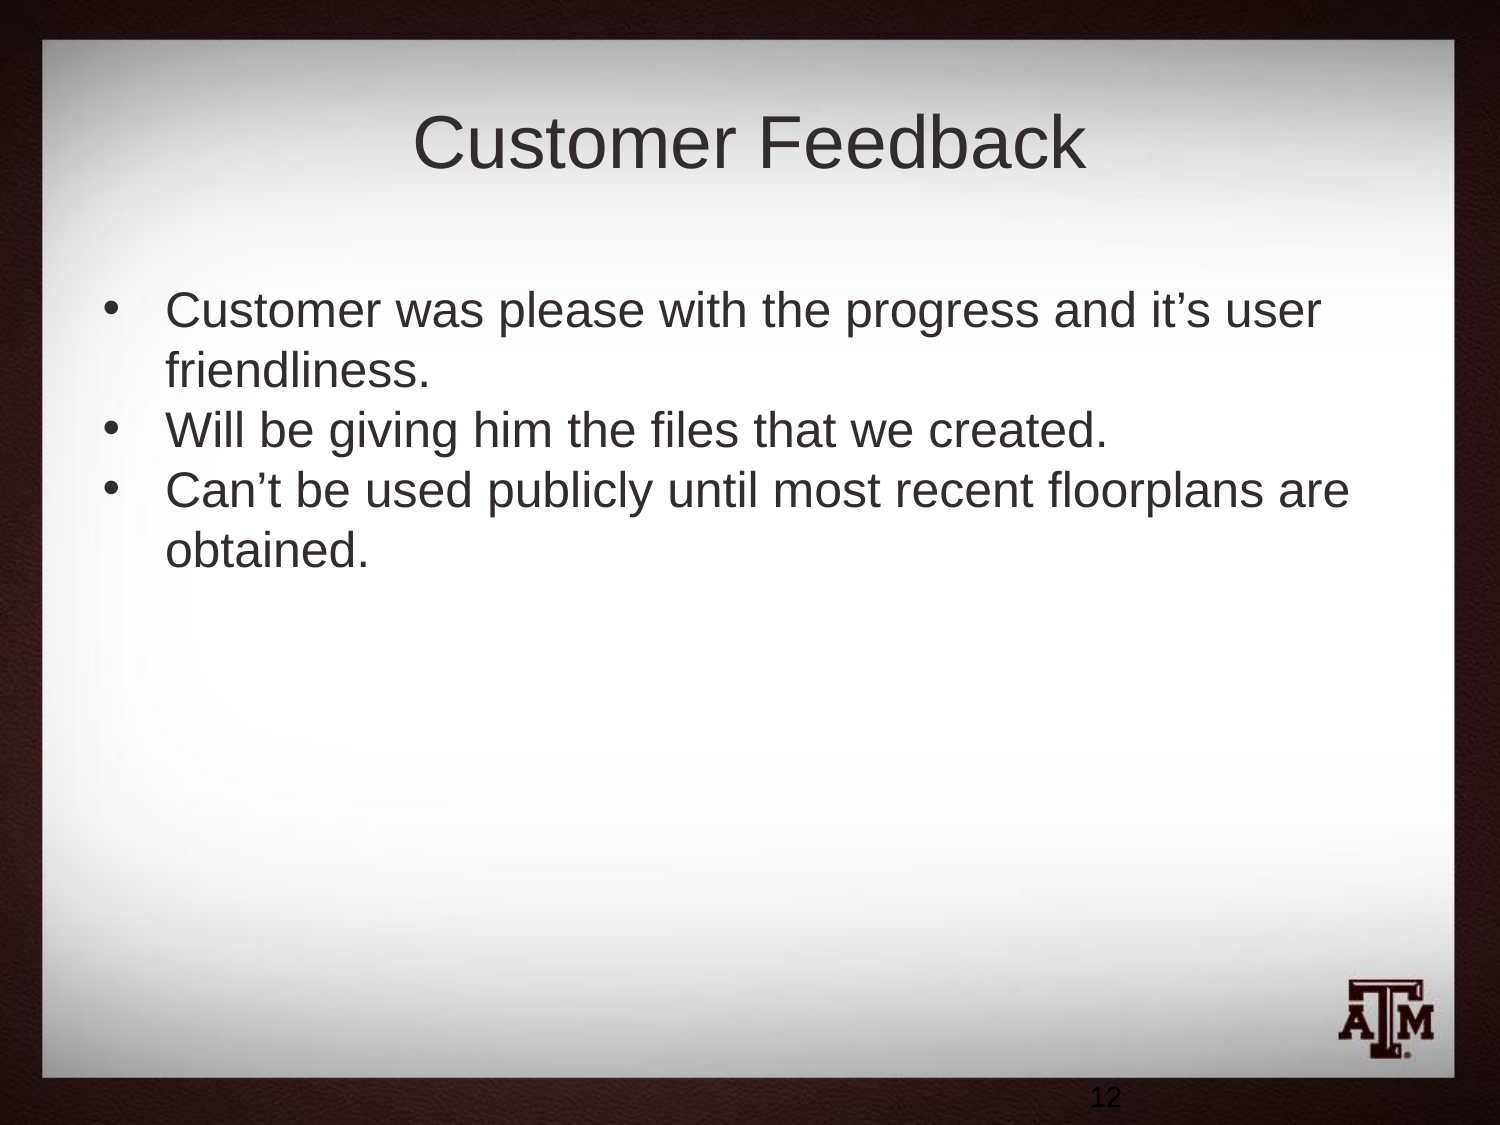

# Customer Feedback
Customer was please with the progress and it’s user friendliness.
Will be giving him the files that we created.
Can’t be used publicly until most recent floorplans are obtained.
12